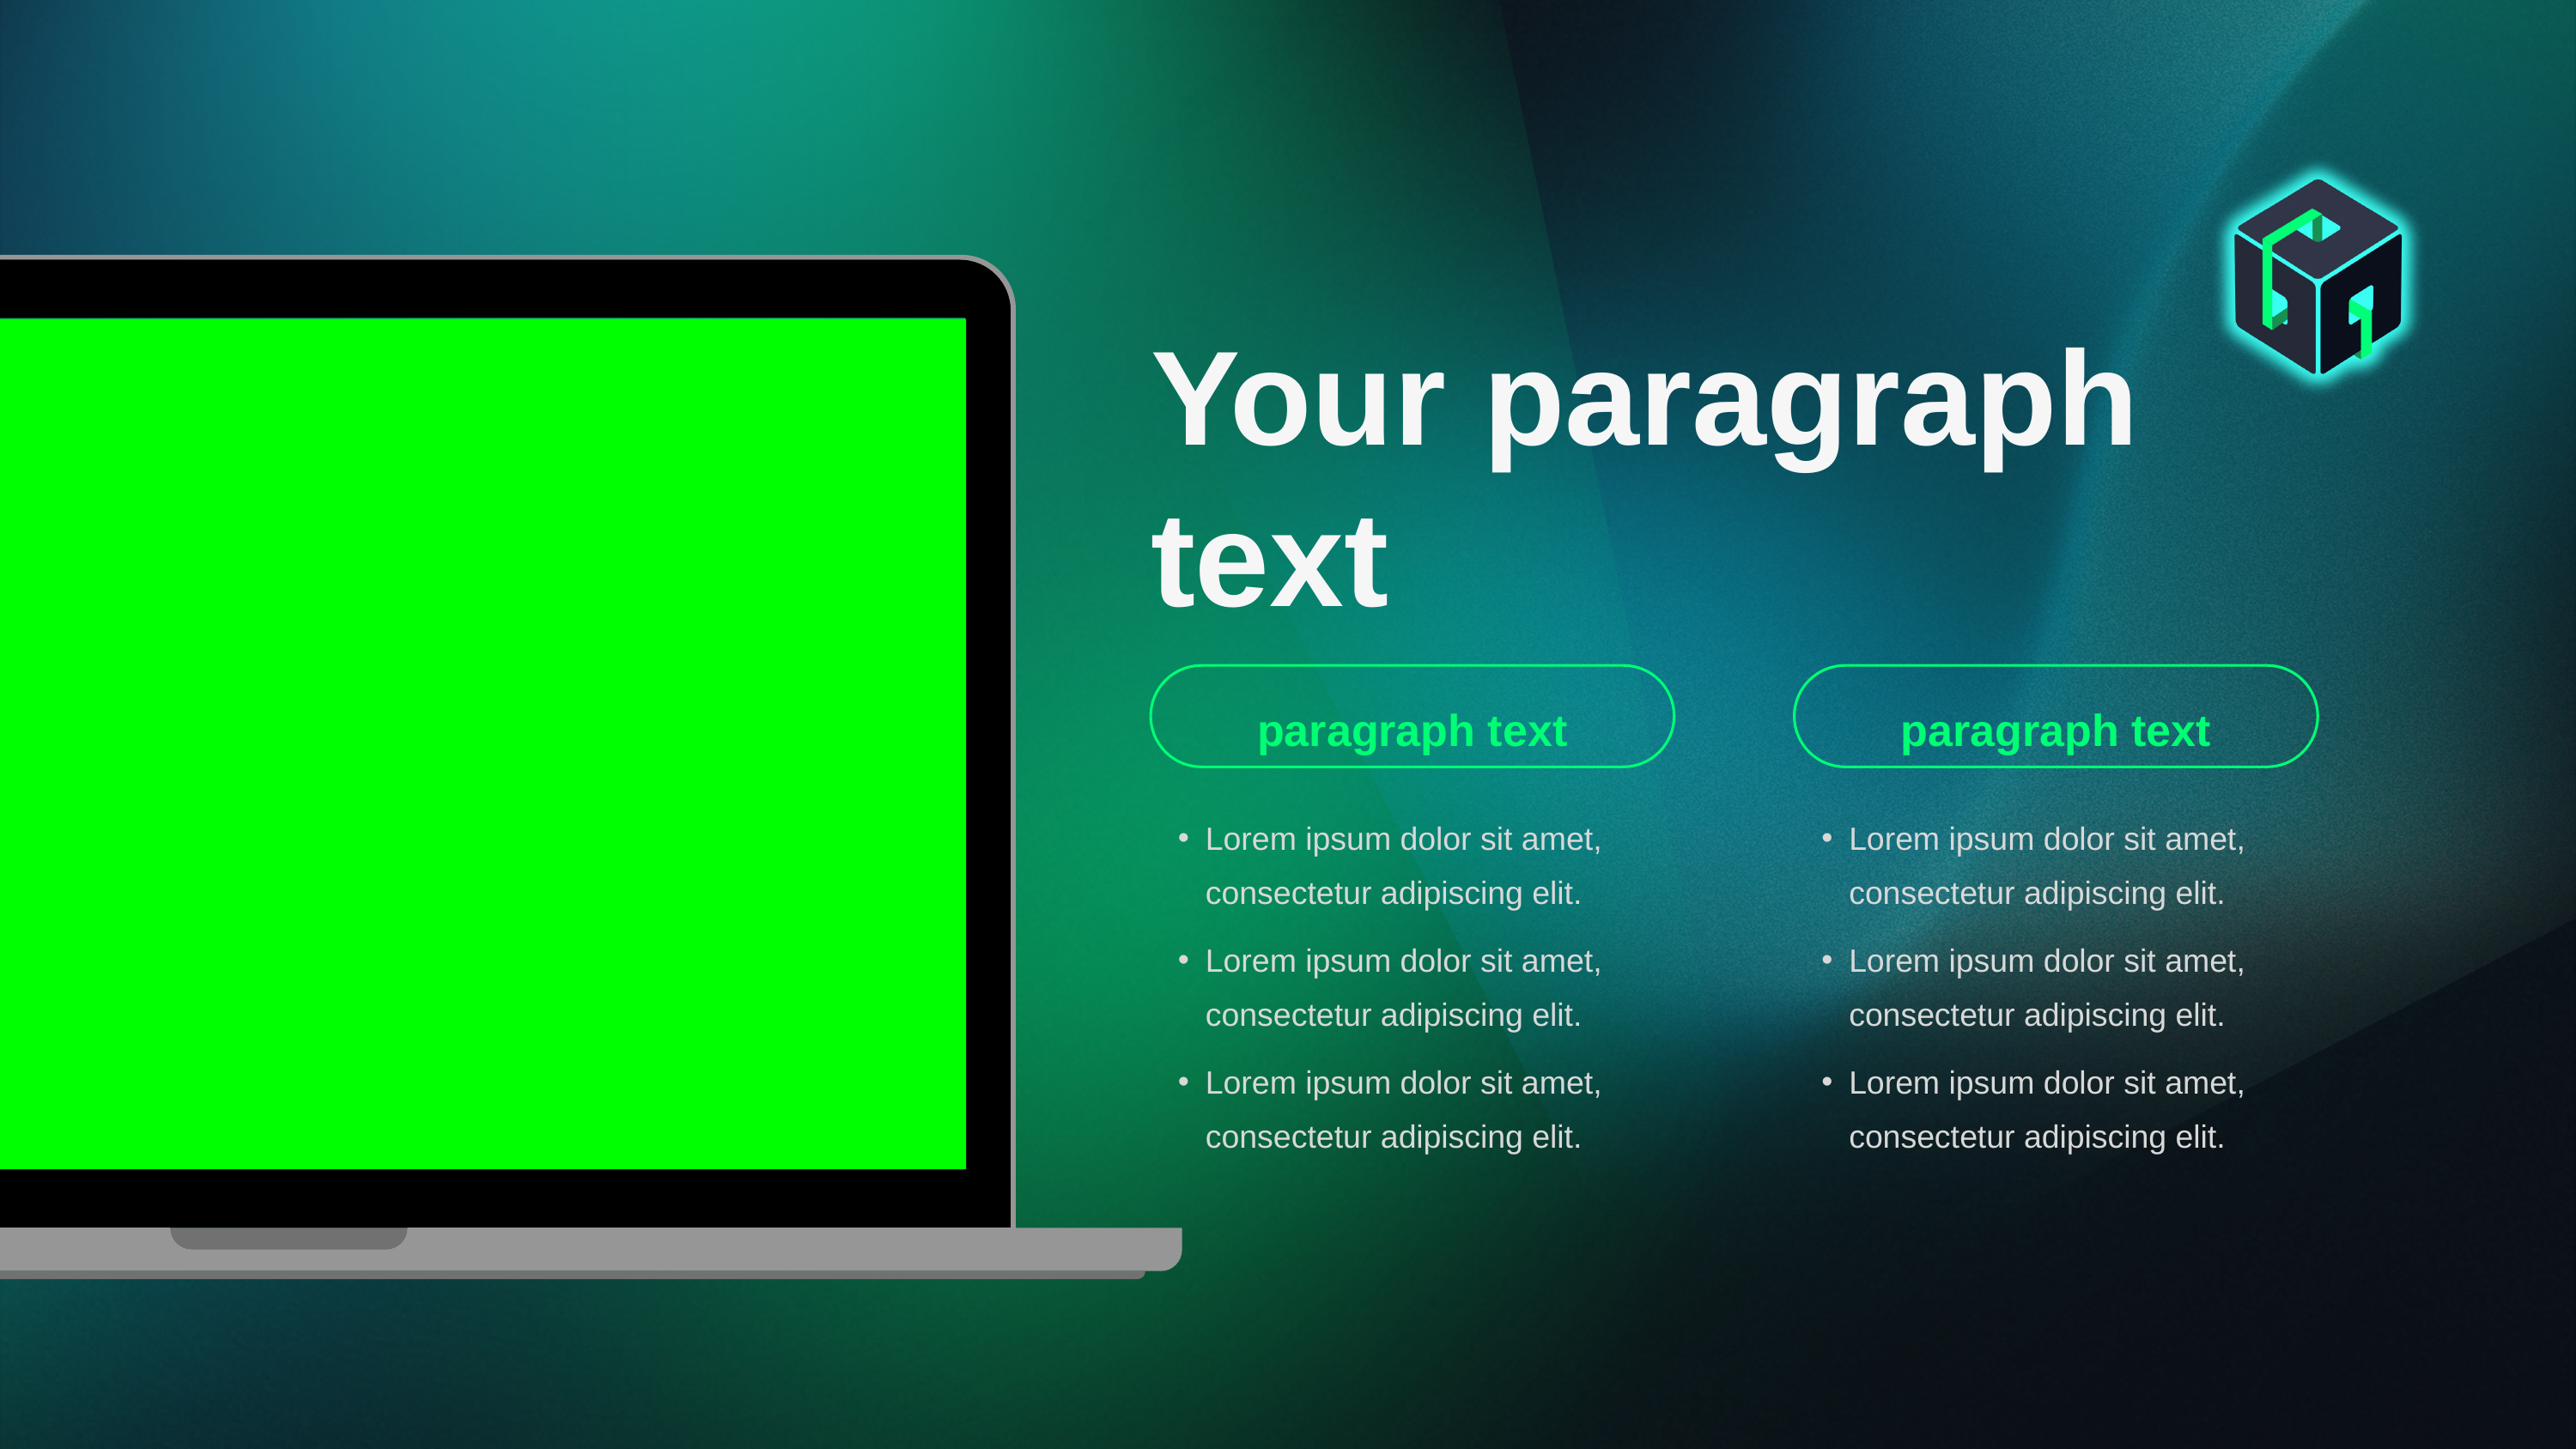

Your paragraph text

paragraph text
paragraph text
Lorem ipsum dolor sit amet, consectetur adipiscing elit.
Lorem ipsum dolor sit amet, consectetur adipiscing elit.
Lorem ipsum dolor sit amet, consectetur adipiscing elit.
Lorem ipsum dolor sit amet, consectetur adipiscing elit.
Lorem ipsum dolor sit amet, consectetur adipiscing elit.
Lorem ipsum dolor sit amet, consectetur adipiscing elit.